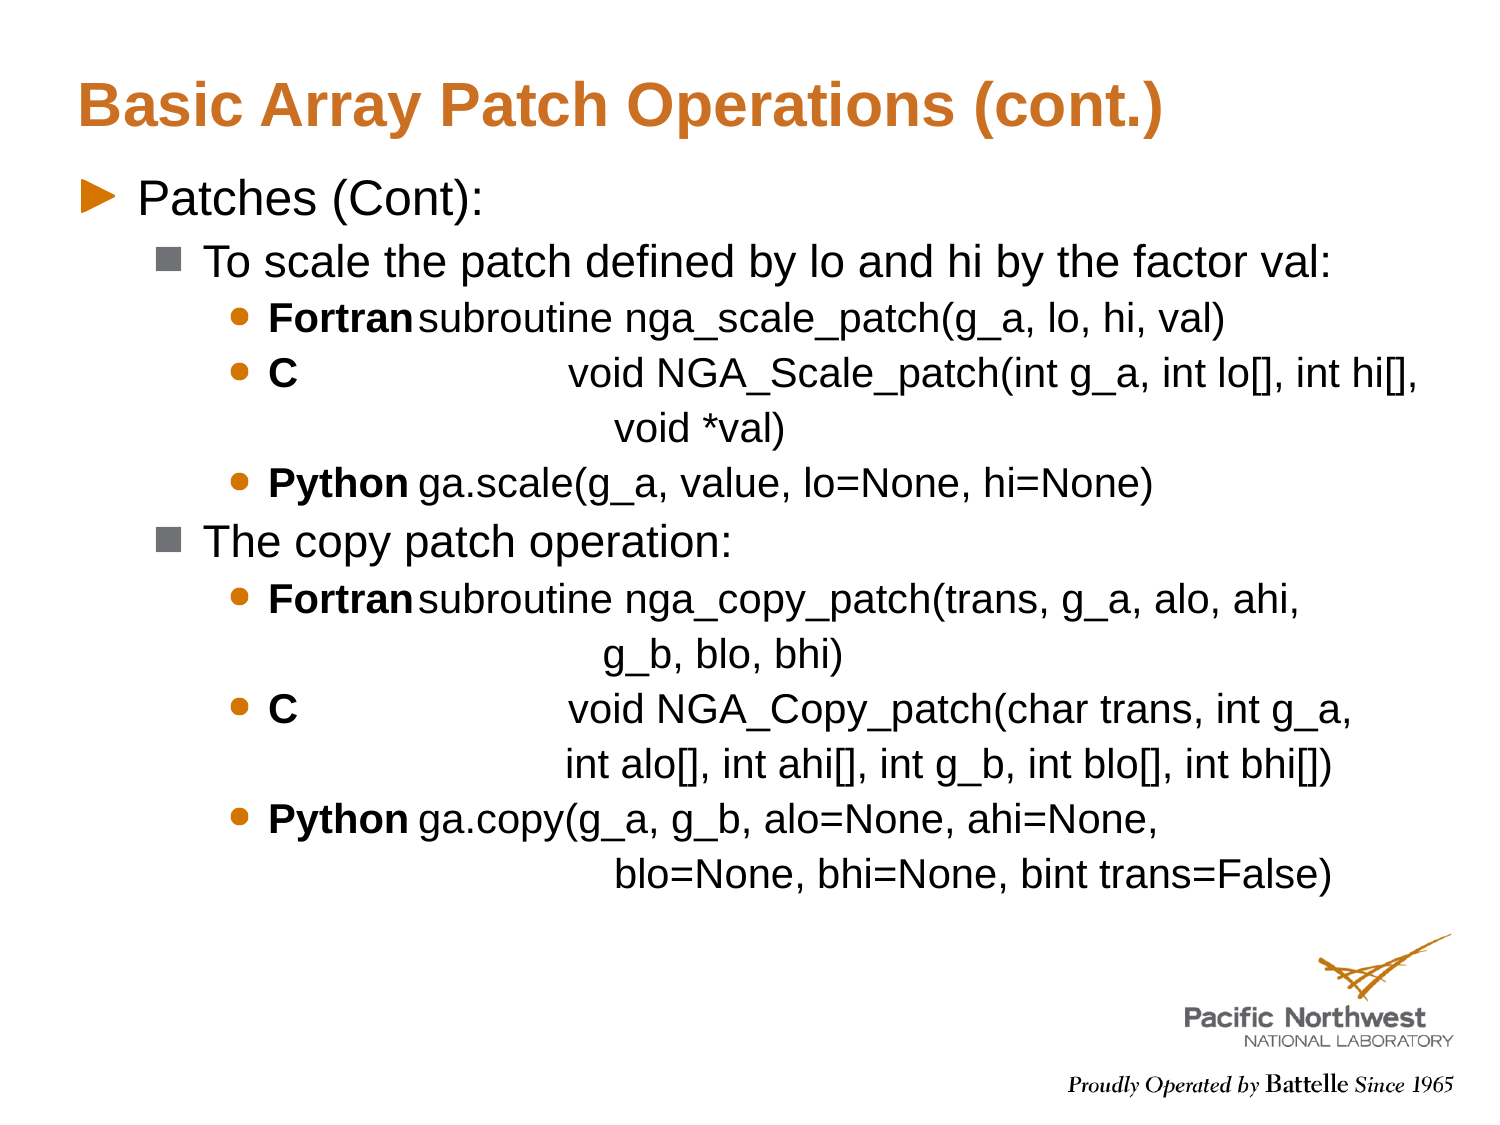

# Basic Array Patch Operations (cont.)
Patches (Cont):
To scale the patch defined by lo and hi by the factor val:
Fortran	subroutine nga_scale_patch(g_a, lo, hi, val)
C		void NGA_Scale_patch(int g_a, int lo[], int hi[],
			    void *val)
Python	ga.scale(g_a, value, lo=None, hi=None)
The copy patch operation:
Fortran	subroutine nga_copy_patch(trans, g_a, alo, ahi,
			   g_b, blo, bhi)
C		void NGA_Copy_patch(char trans, int g_a,
		   int alo[], int ahi[], int g_b, int blo[], int bhi[])
Python	ga.copy(g_a, g_b, alo=None, ahi=None,
			    blo=None, bhi=None, bint trans=False)